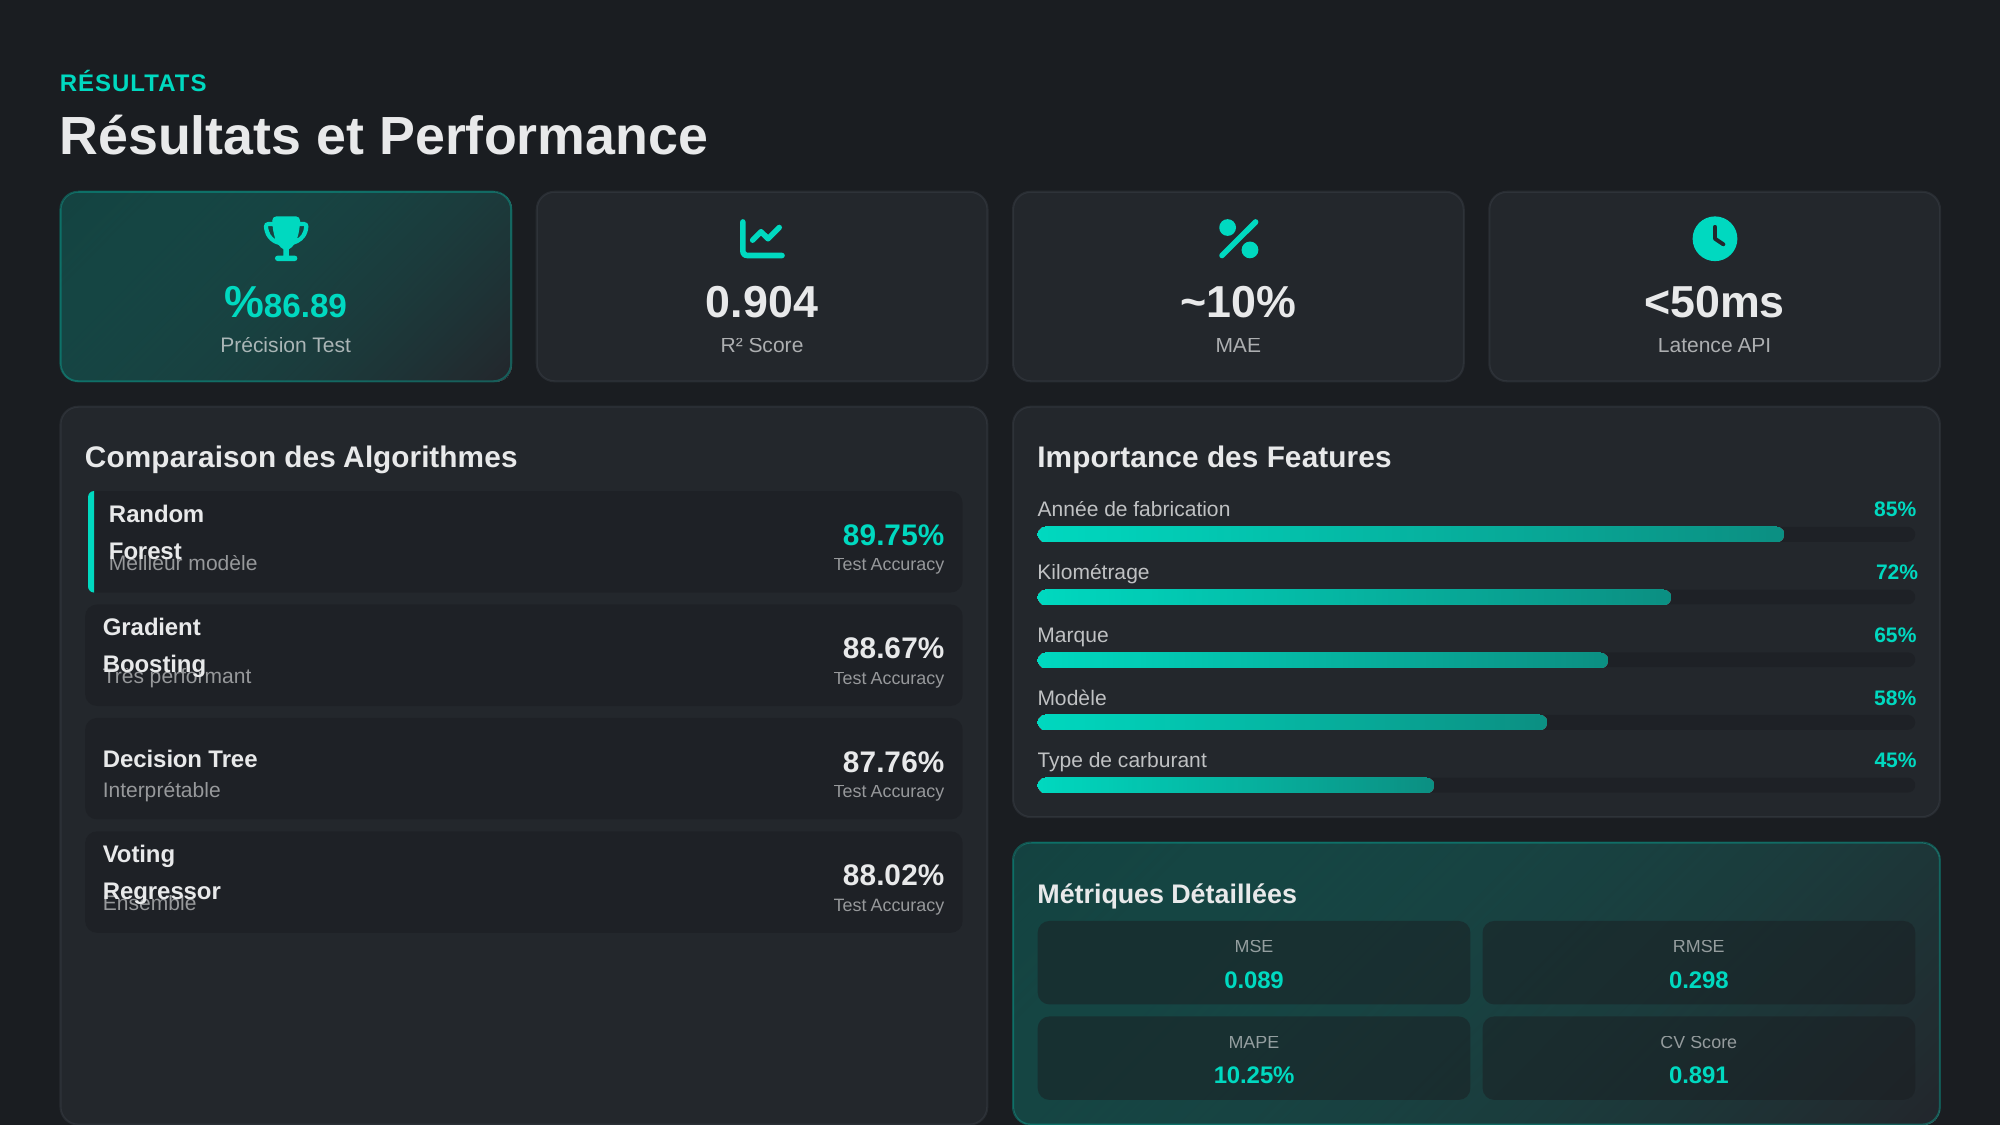

RÉSULTATS
Résultats et Performance

%86.89
0.904
~10%
<50ms
Précision Test
R² Score
MAE
Latence API

Comparaison des Algorithmes
Importance des Features

Année de fabrication
85%
Random Forest
89.75%

Meilleur modèle
Test Accuracy
Kilométrage
72%

Marque
65%
Gradient Boosting
88.67%

Très performant
Test Accuracy
Modèle
58%

Decision Tree
87.76%
Type de carburant
45%
Interprétable
Test Accuracy

Voting Regressor
88.02%
Métriques Détaillées
Ensemble
Test Accuracy

MSE
RMSE
0.089
0.298

MAPE
CV Score
10.25%
0.891